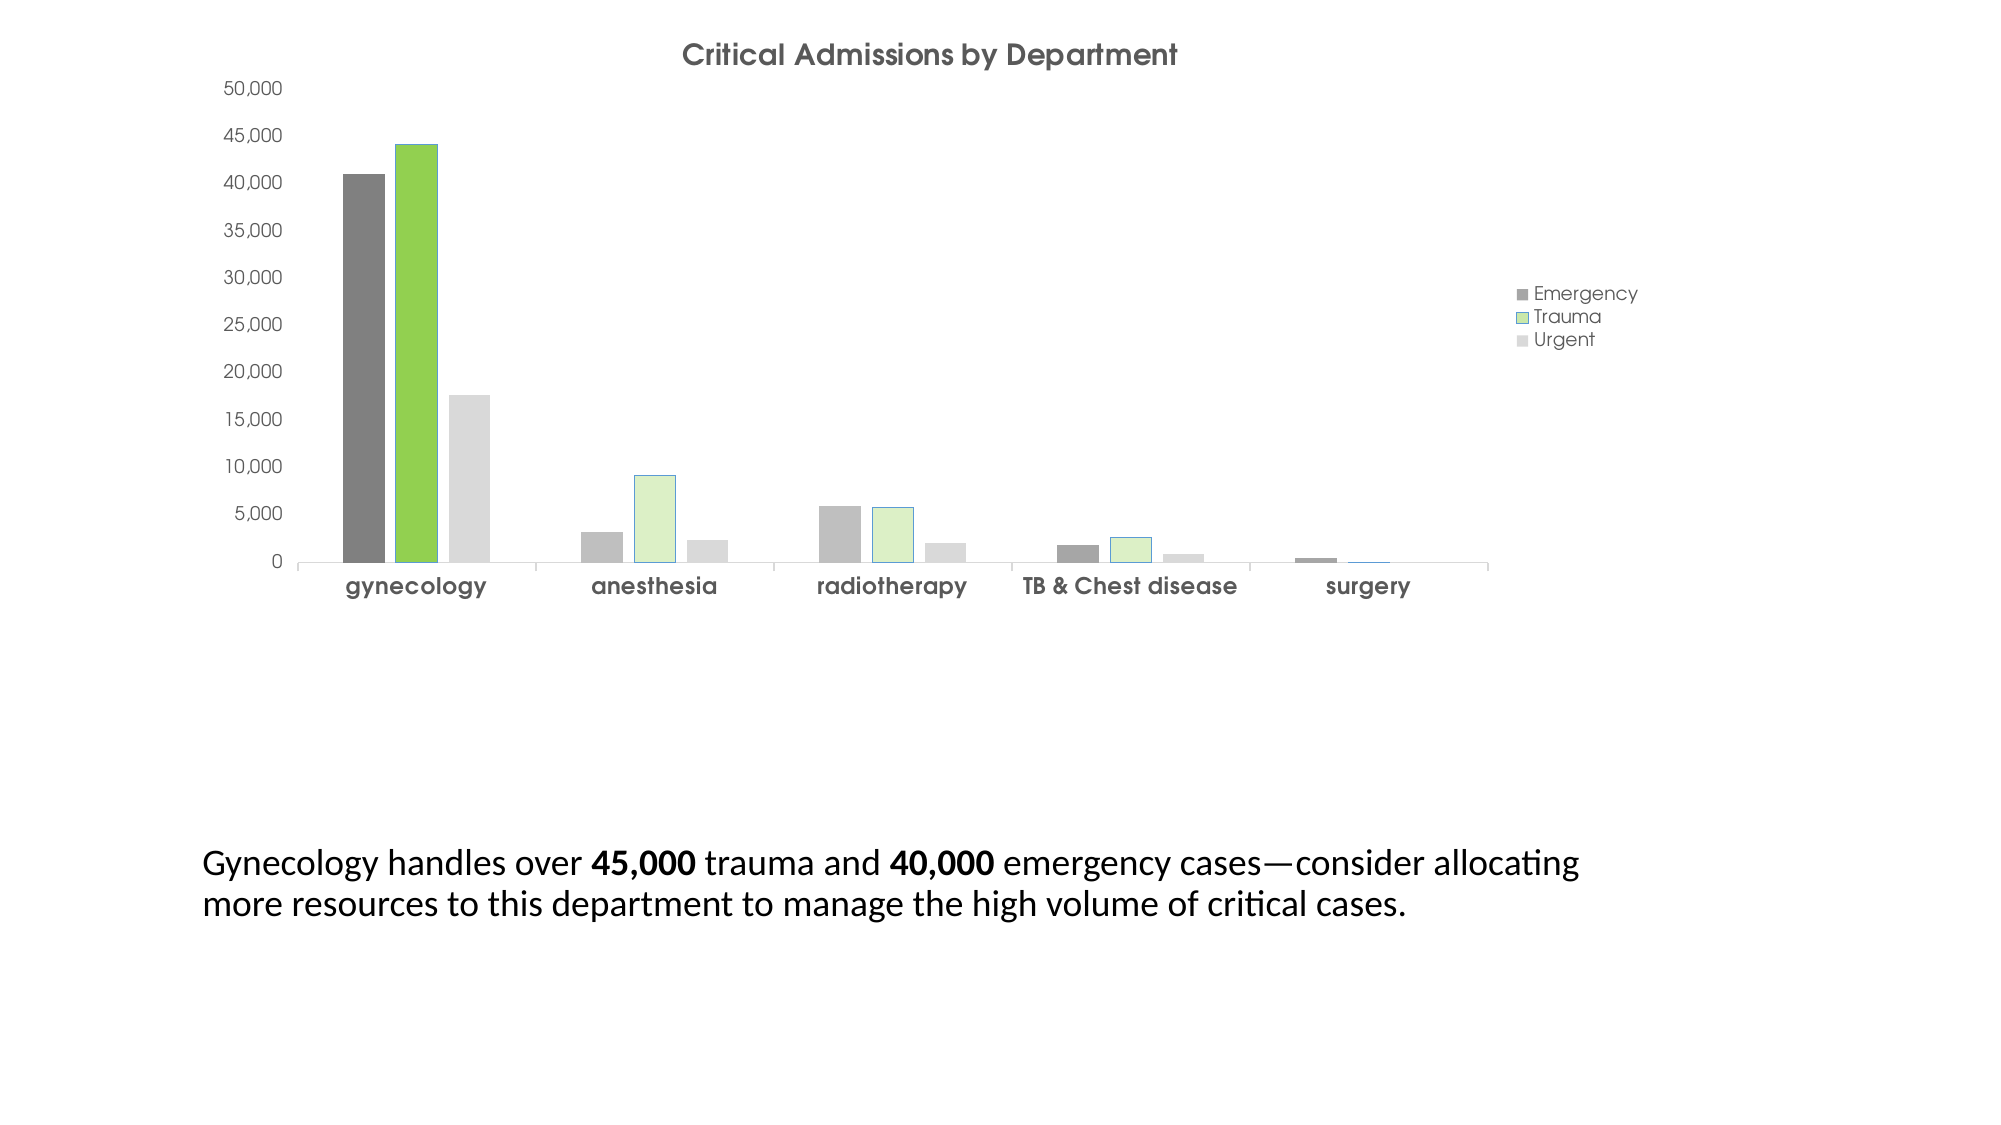

### Chart: Critical Admissions by Department

| Category | Emergency | Trauma | Urgent |
|---|---|---|---|
| gynecology | 41107.0 | 44220.0 | 17762.0 |
| anesthesia | 3218.0 | 9171.0 | 2338.0 |
| radiotherapy | 5969.0 | 5844.0 | 2018.0 |
| TB & Chest disease | 1879.0 | 2689.0 | 863.0 |
| surgery | 442.0 | 23.0 | 6.0 |
# Gynecology handles over 45,000 trauma and 40,000 emergency cases—consider allocating more resources to this department to manage the high volume of critical cases.